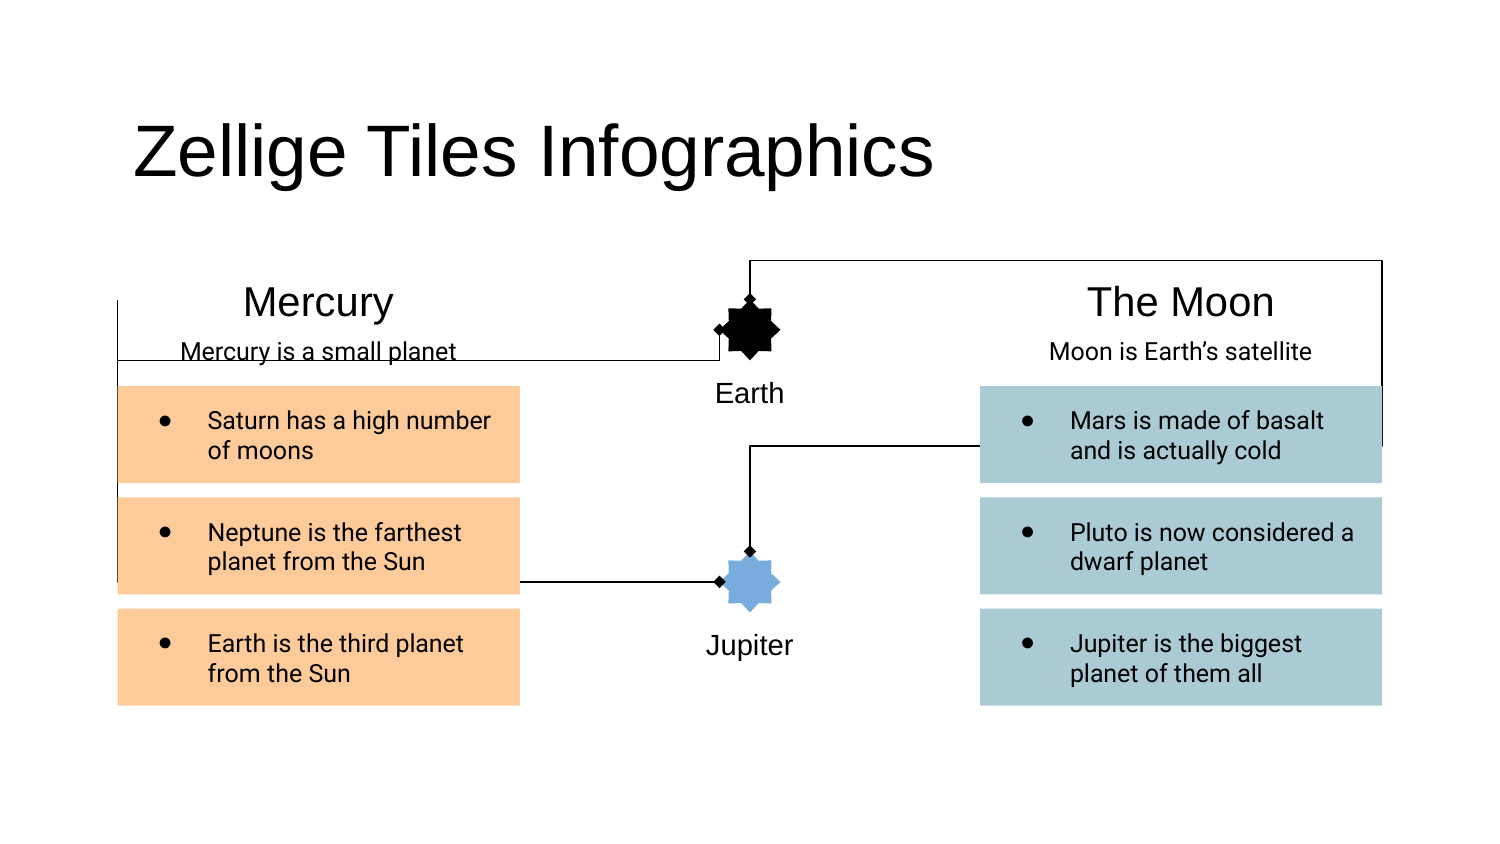

# Zellige Tiles Infographics
Mercury
Mercury is a small planet
Saturn has a high number of moons
Neptune is the farthest planet from the Sun
Earth is the third planet from the Sun
The Moon
Moon is Earth’s satellite
Mars is made of basalt and is actually cold
Pluto is now considered a dwarf planet
Jupiter is the biggest planet of them all

Earth

Jupiter